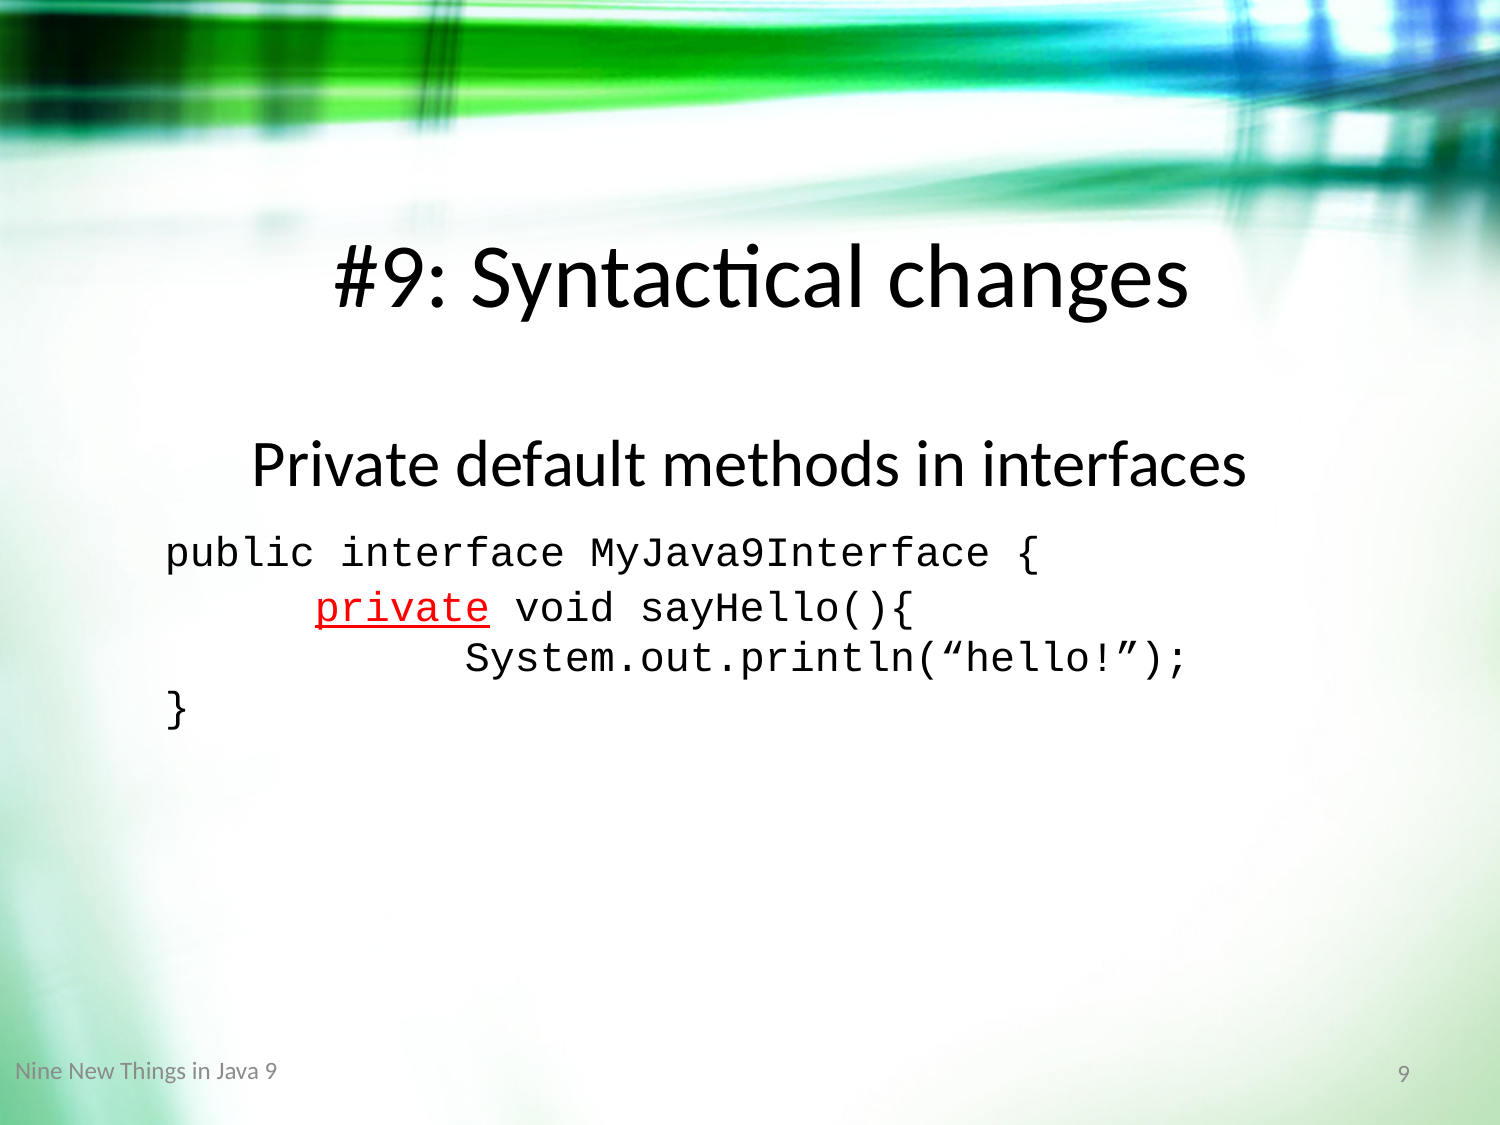

#9: Syntactical changes
Private default methods in interfaces
	public interface MyJava9Interface {
		private void sayHello(){
			System.out.println(“hello!”);
	}
Nine New Things in Java 9
9